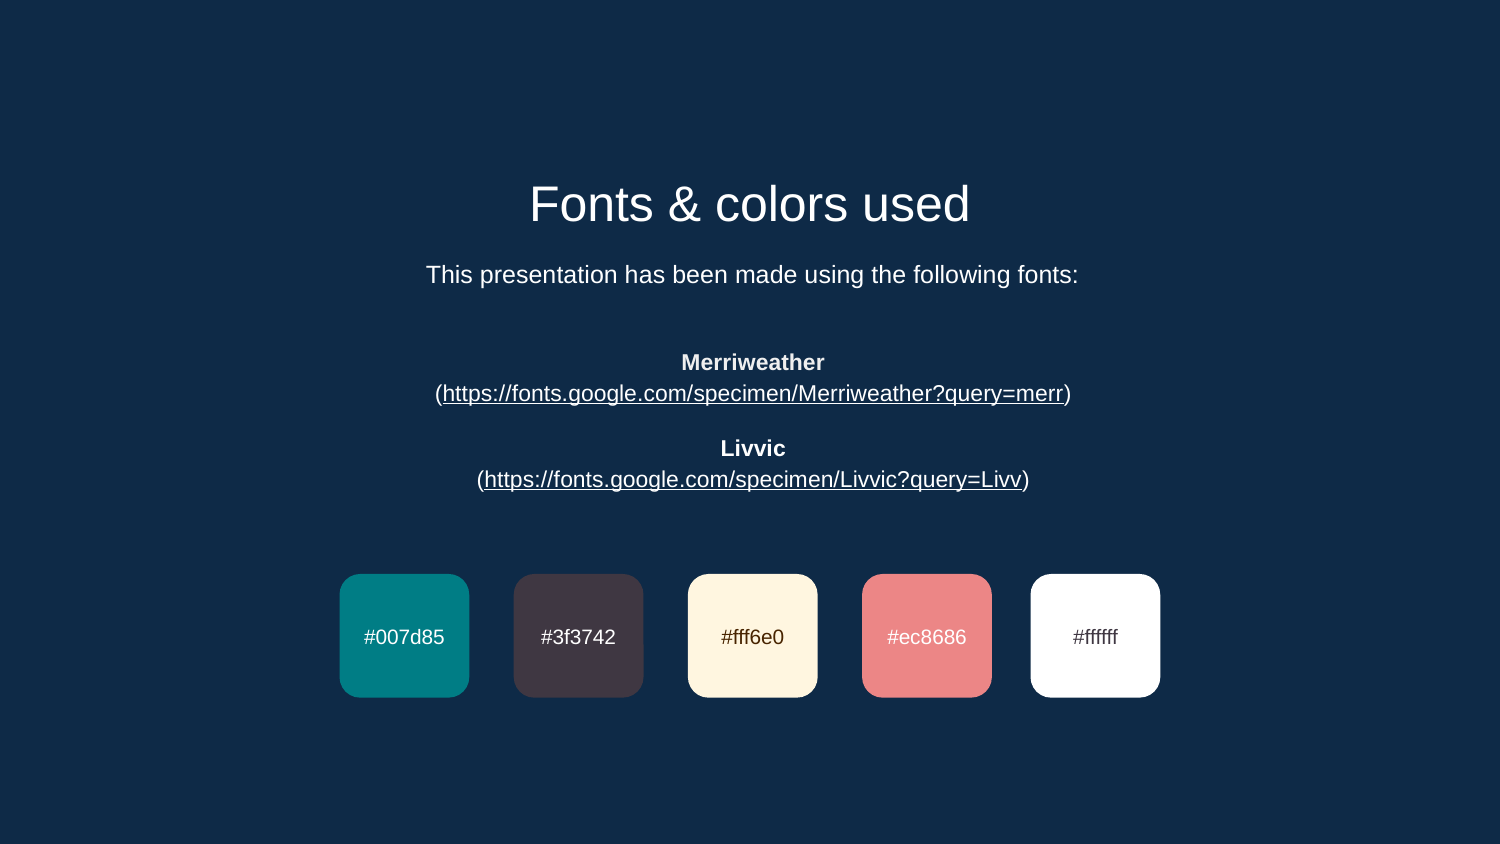

Fonts & colors used
This presentation has been made using the following fonts:

Merriweather
(https://fonts.google.com/specimen/Merriweather?query=merr)

Livvic
(https://fonts.google.com/specimen/Livvic?query=Livv)

#007d85
#3f3742
#fff6e0
#ec8686

#ffffff